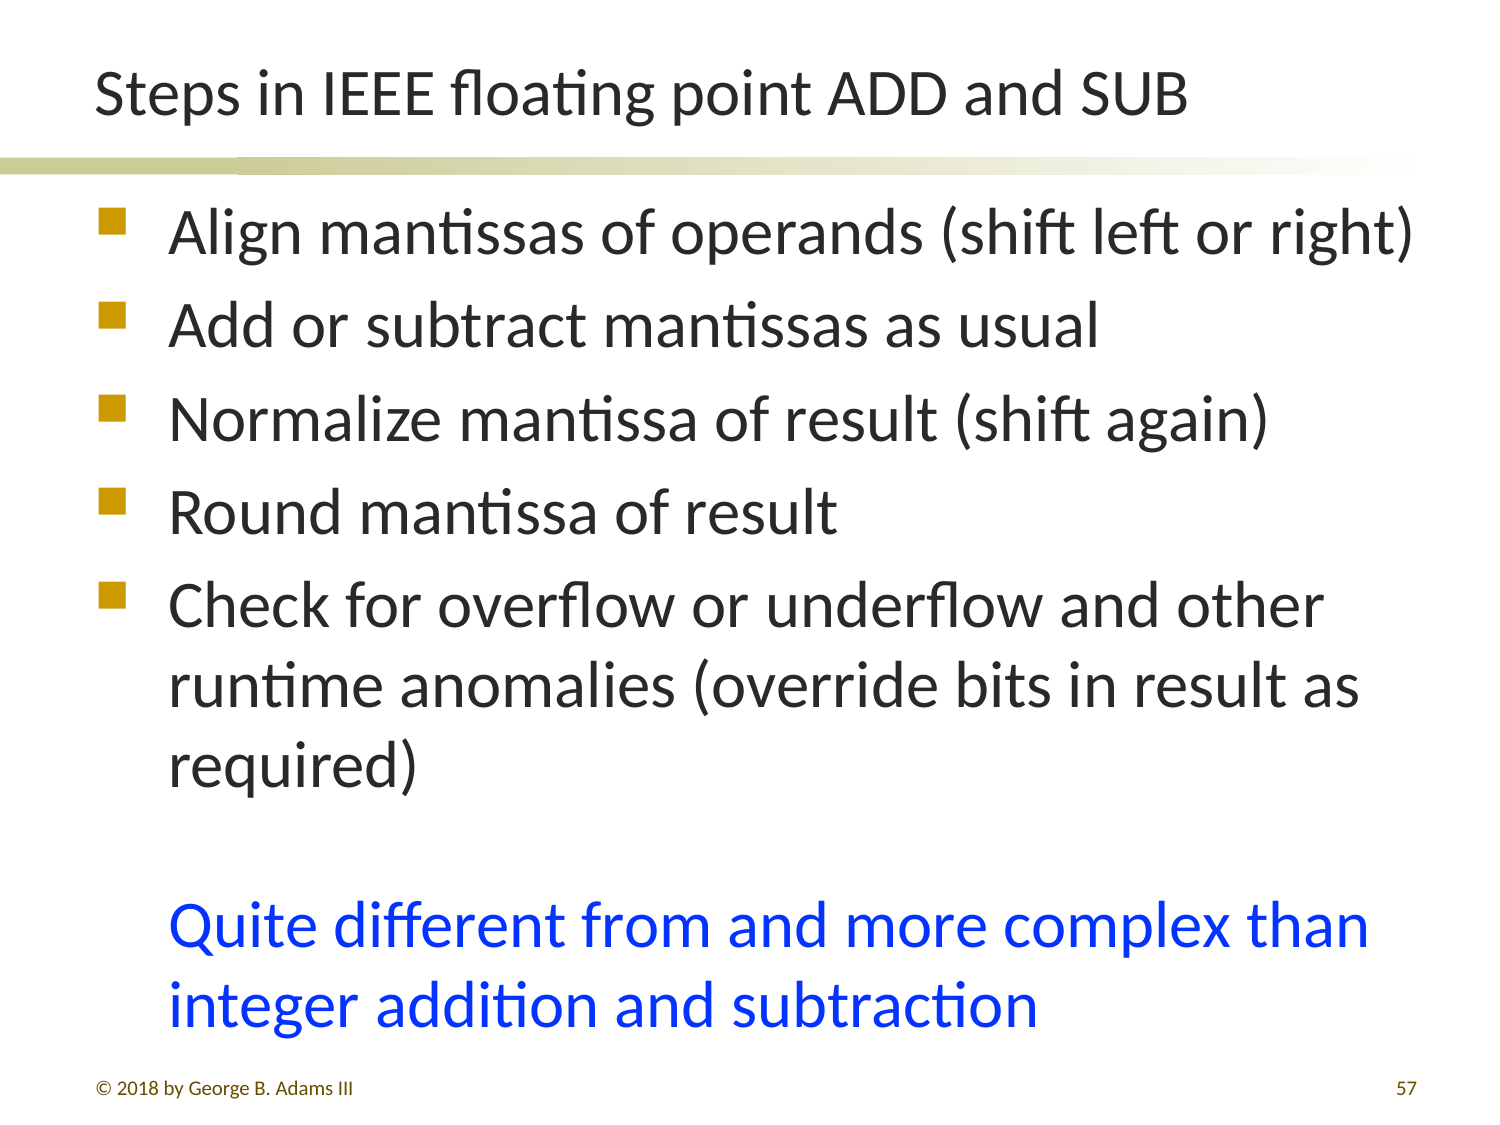

# Steps in IEEE floating point ADD and SUB
Align mantissas of operands (shift left or right)
Add or subtract mantissas as usual
Normalize mantissa of result (shift again)
Round mantissa of result
Check for overflow or underflow and other runtime anomalies (override bits in result as required)
Quite different from and more complex than integer addition and subtraction
© 2018 by George B. Adams III
57